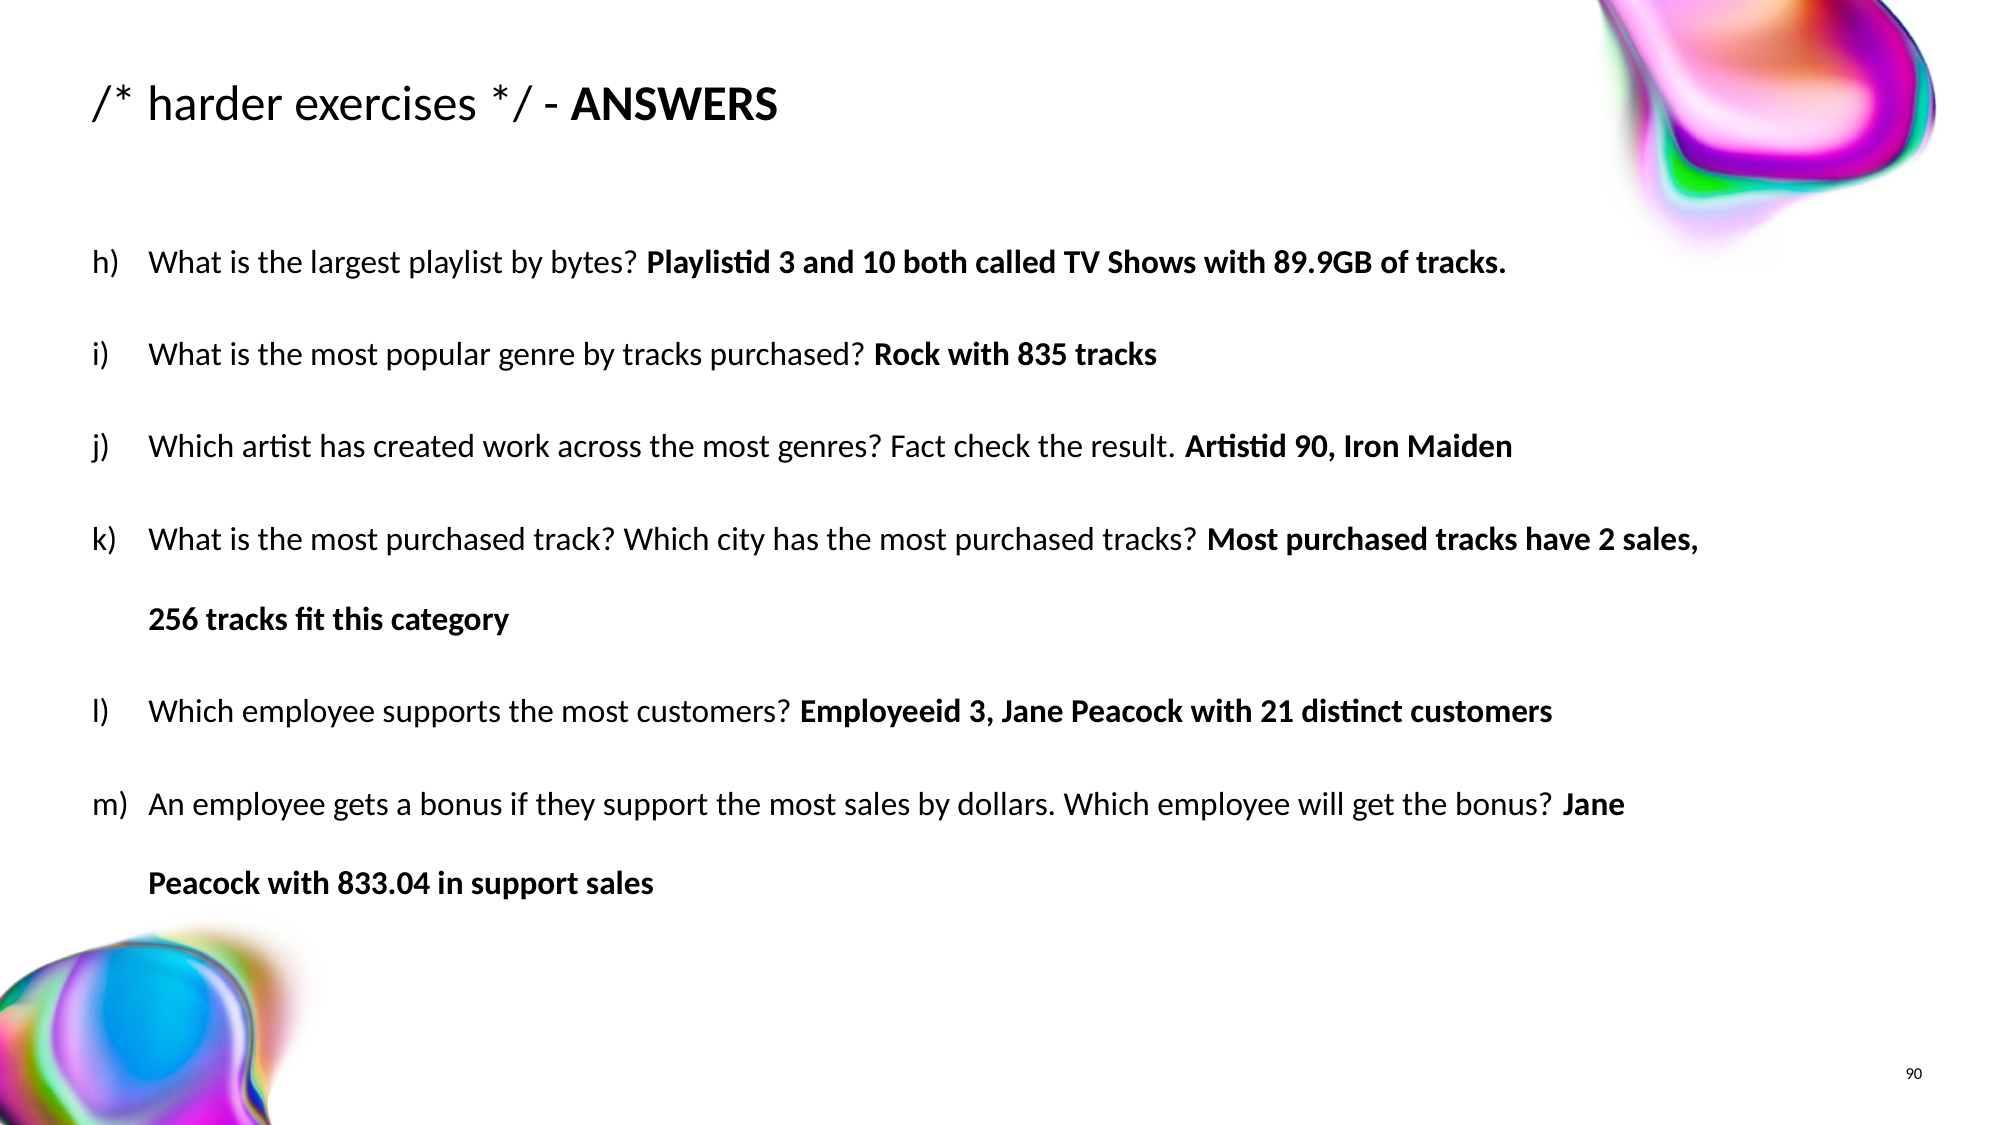

# /* harder exercises */ - ANSWERS
What is the largest playlist by bytes? Playlistid 3 and 10 both called TV Shows with 89.9GB of tracks.
What is the most popular genre by tracks purchased? Rock with 835 tracks
Which artist has created work across the most genres? Fact check the result. Artistid 90, Iron Maiden
What is the most purchased track? Which city has the most purchased tracks? Most purchased tracks have 2 sales, 256 tracks fit this category
Which employee supports the most customers? Employeeid 3, Jane Peacock with 21 distinct customers
An employee gets a bonus if they support the most sales by dollars. Which employee will get the bonus? Jane Peacock with 833.04 in support sales